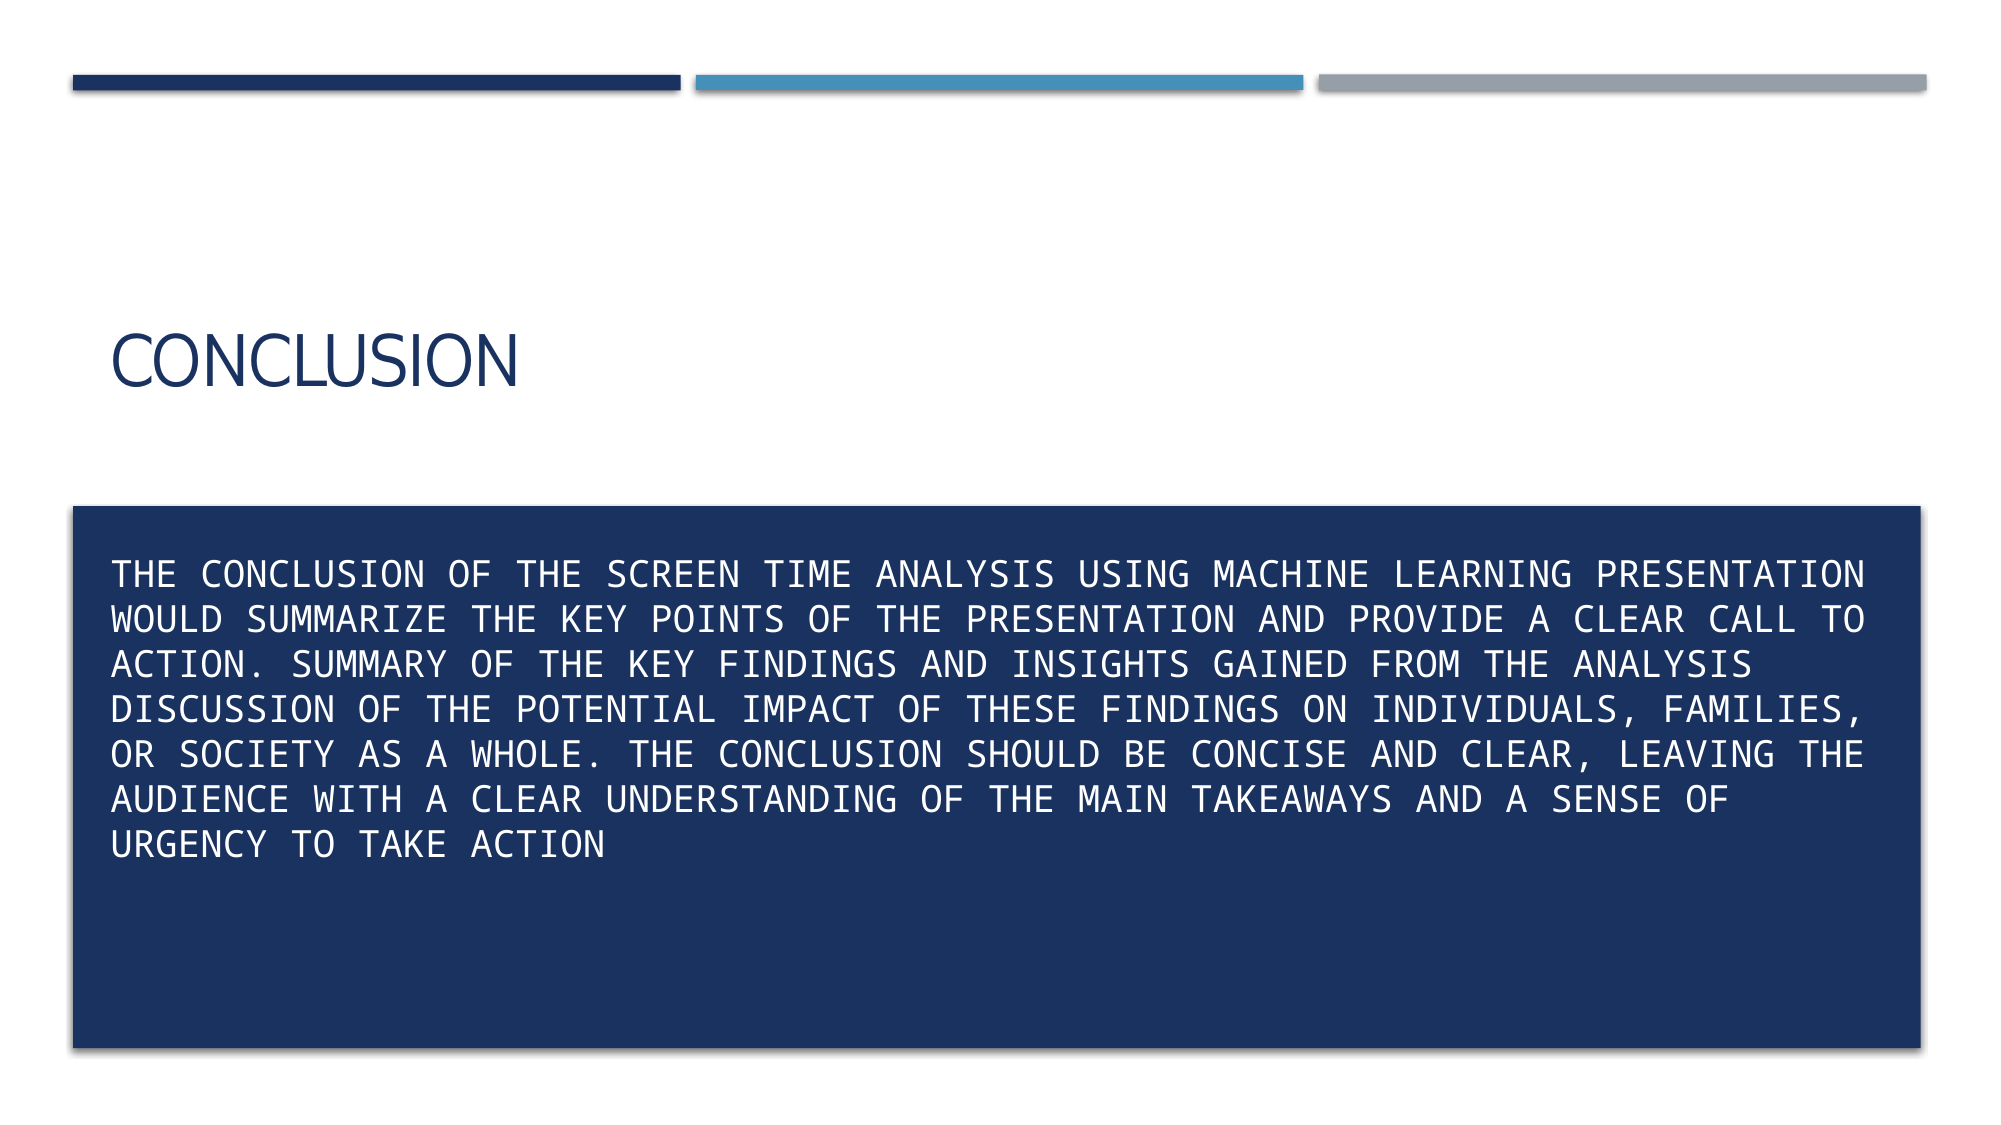

# conclusion
The conclusion of the screen time analysis using machine learning presentation would summarize the key points of the presentation and provide a clear call to action. Summary of the key findings and insights gained from the analysis Discussion of the potential impact of these findings on individuals, families, or society as a whole. The conclusion should be concise and clear, leaving the audience with a clear understanding of the main takeaways and a sense of urgency to take action